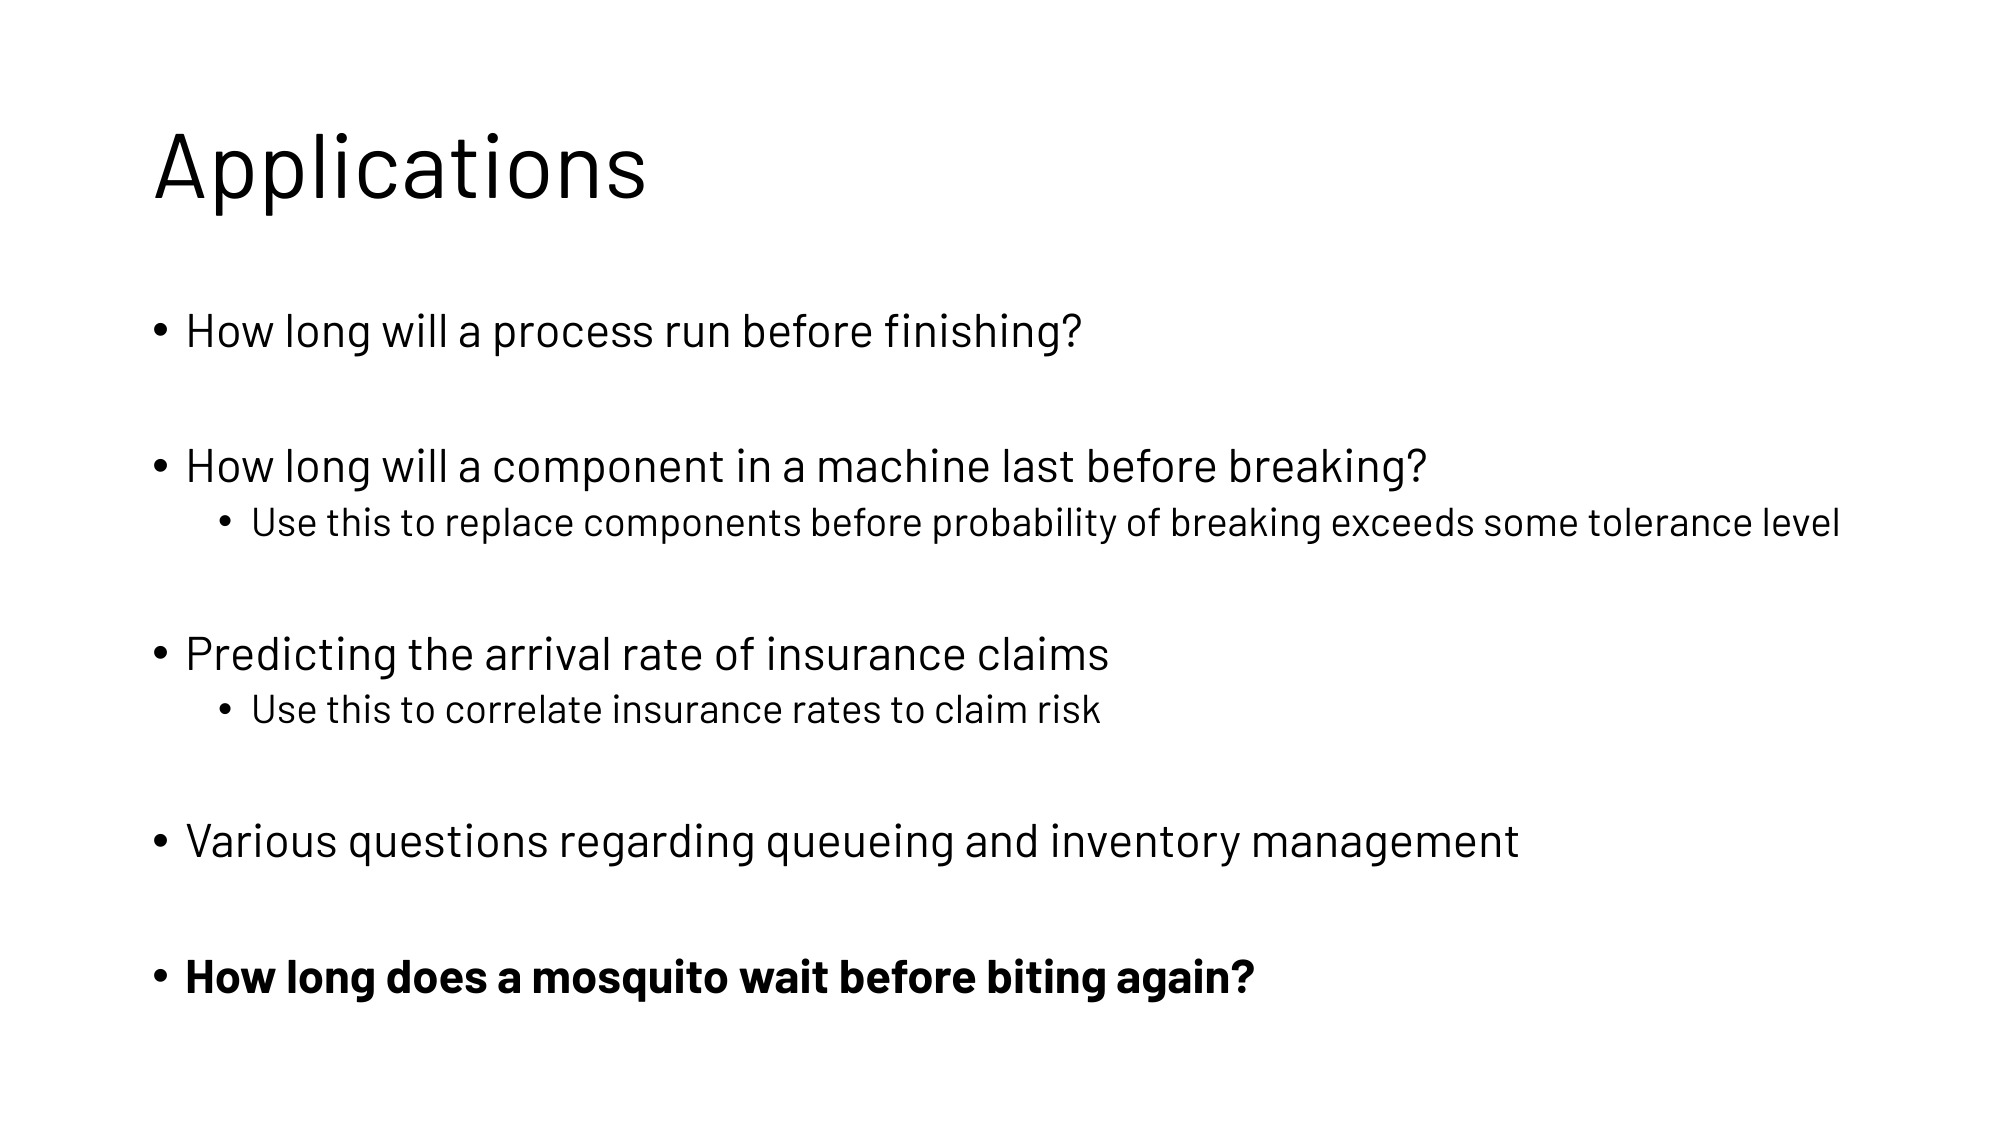

# Applications
How long will a process run before finishing?

How long will a component in a machine last before breaking?
Use this to replace components before probability of breaking exceeds some tolerance level

Predicting the arrival rate of insurance claims
Use this to correlate insurance rates to claim risk

Various questions regarding queueing and inventory management

How long does a mosquito wait before biting again?